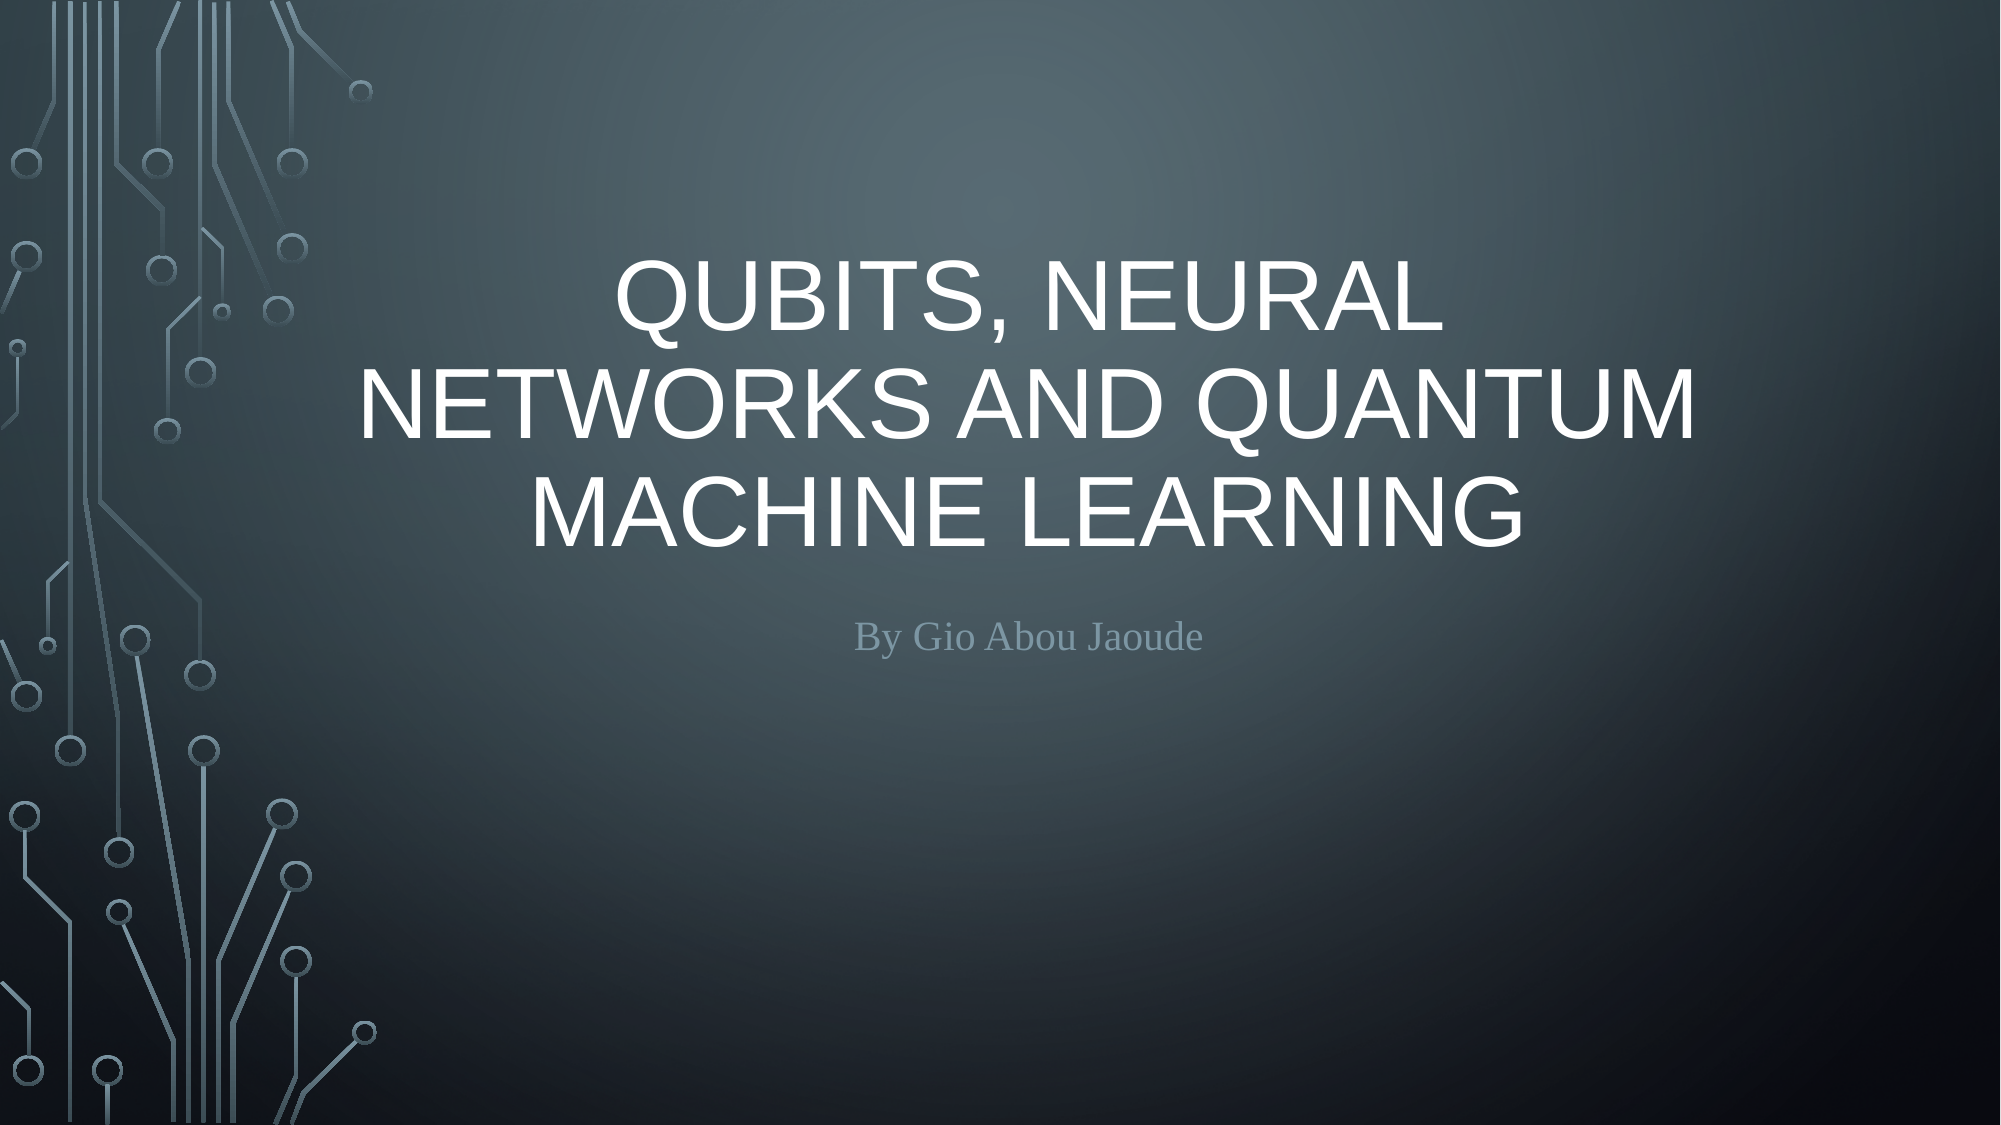

# Qubits, neural networks and quantum machine learning
By Gio Abou Jaoude